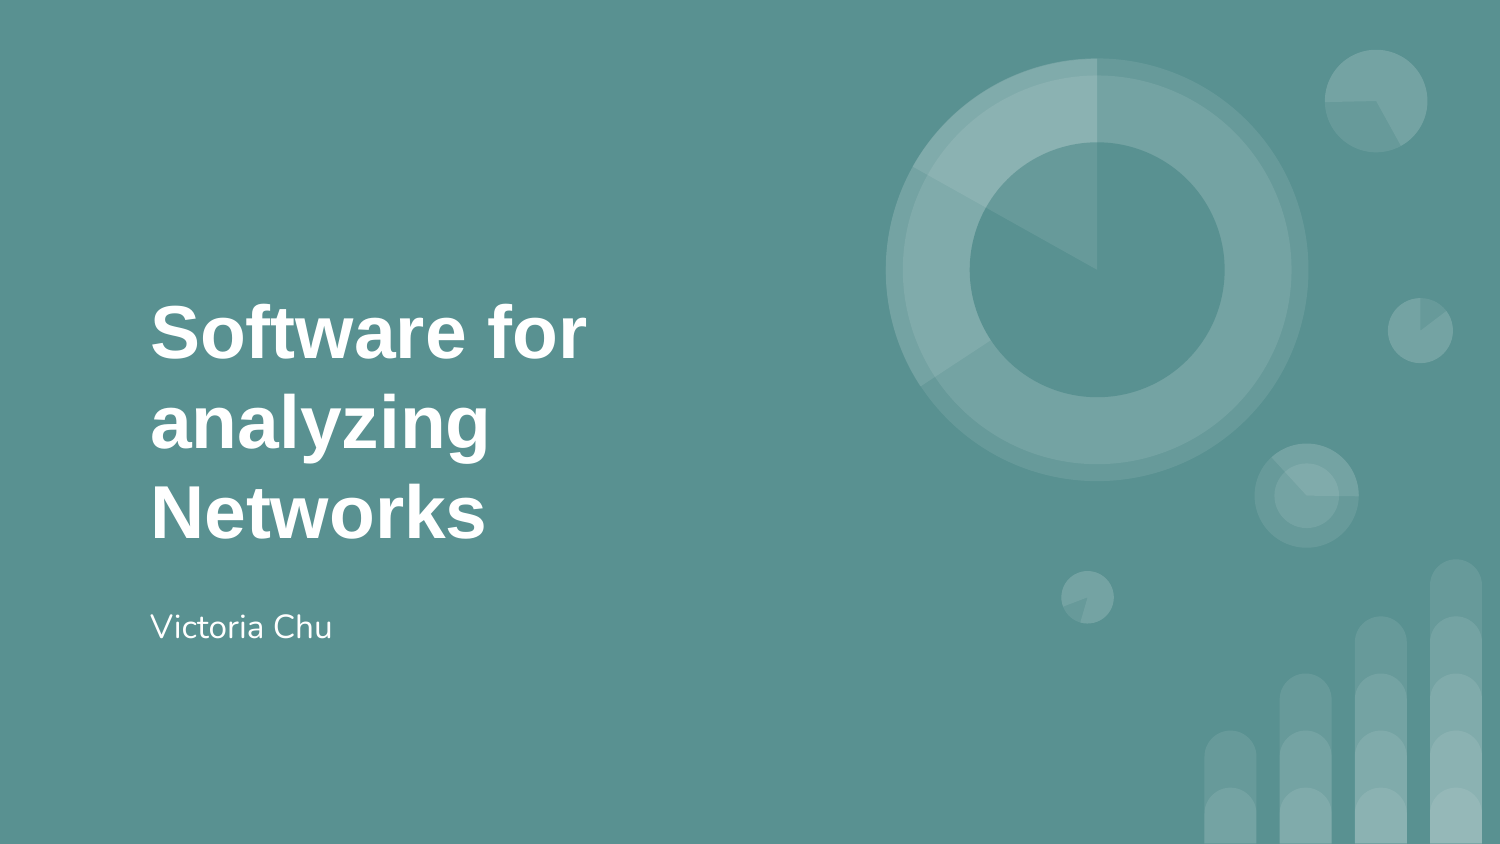

# Software for analyzing Networks
Victoria Chu